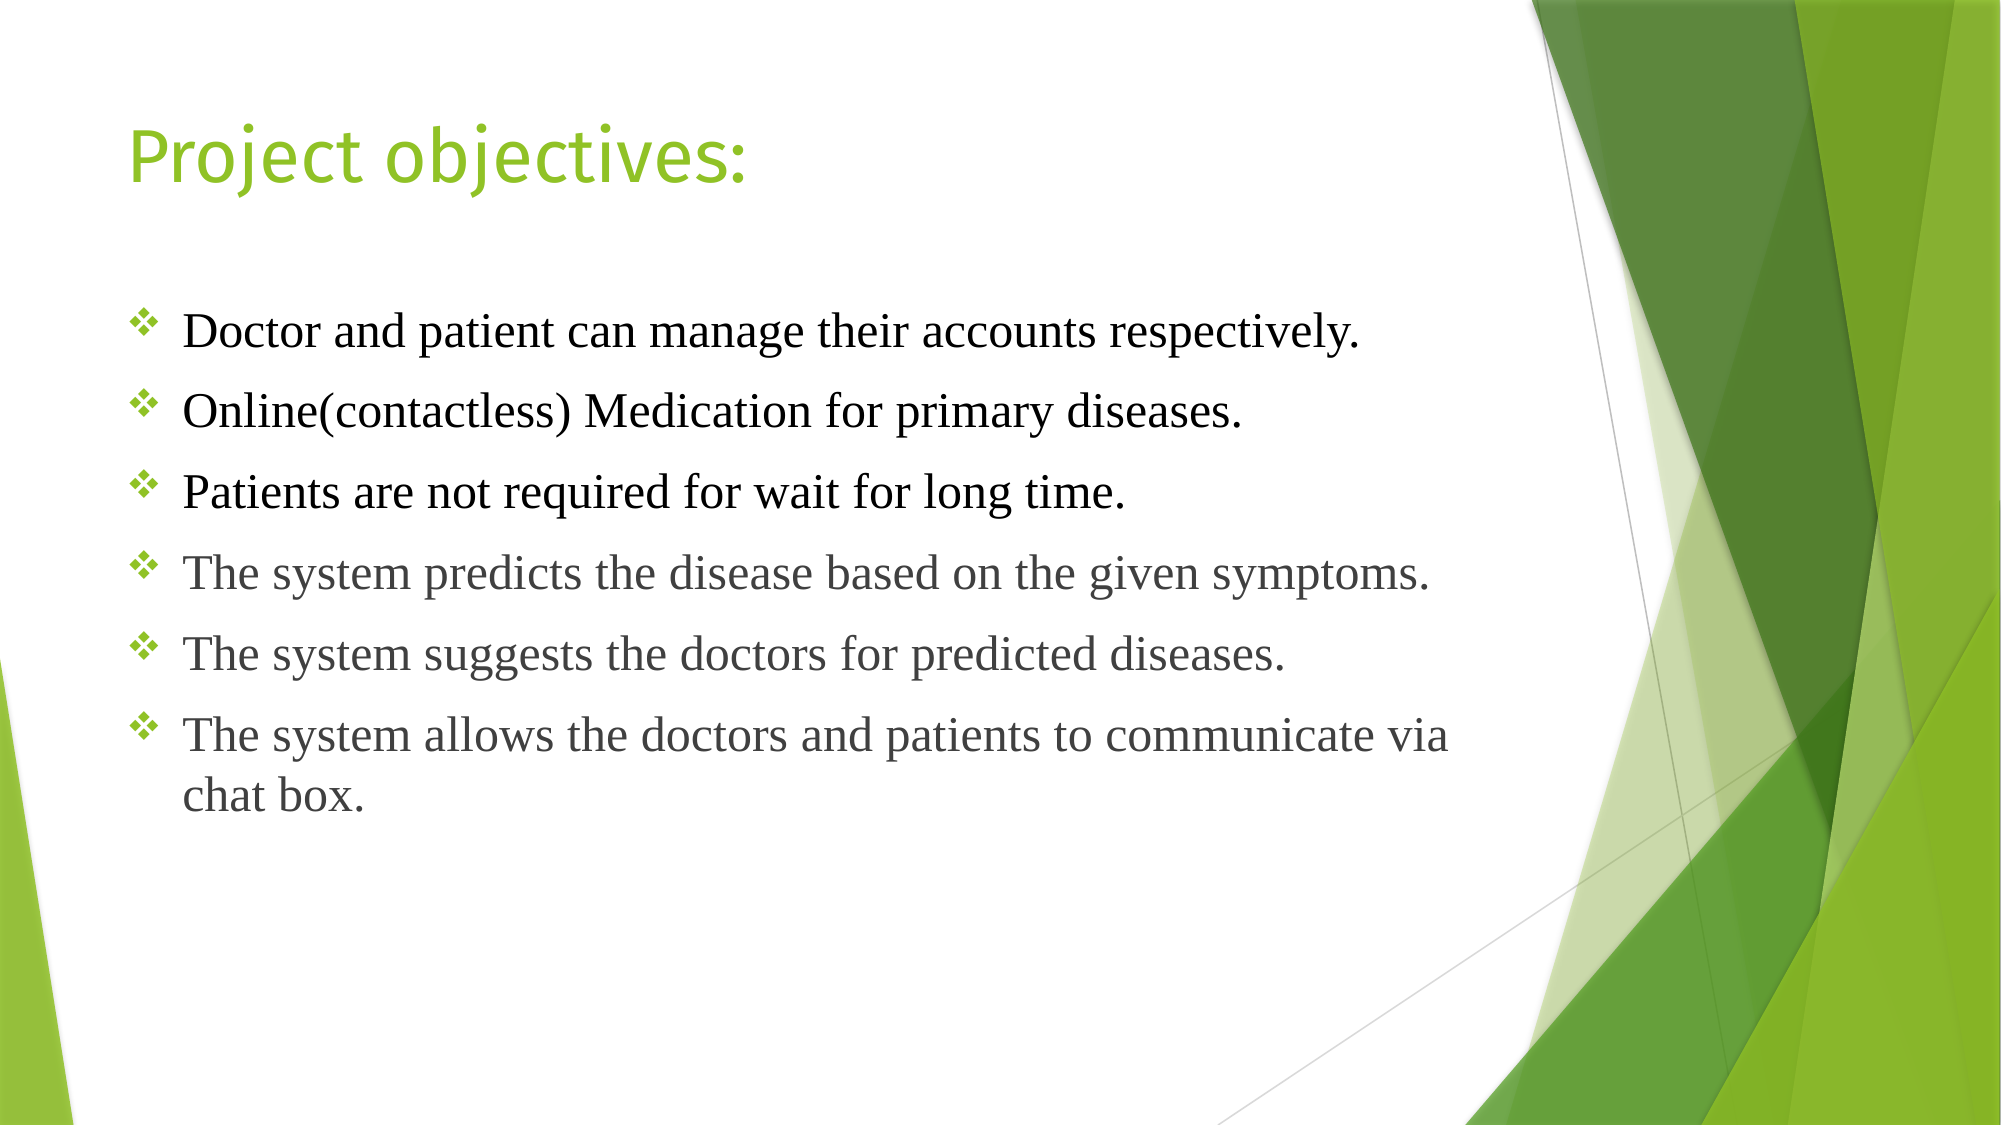

# Project objectives:
Doctor and patient can manage their accounts respectively.
Online(contactless) Medication for primary diseases.
Patients are not required for wait for long time.
The system predicts the disease based on the given symptoms.
The system suggests the doctors for predicted diseases.
The system allows the doctors and patients to communicate via chat box.